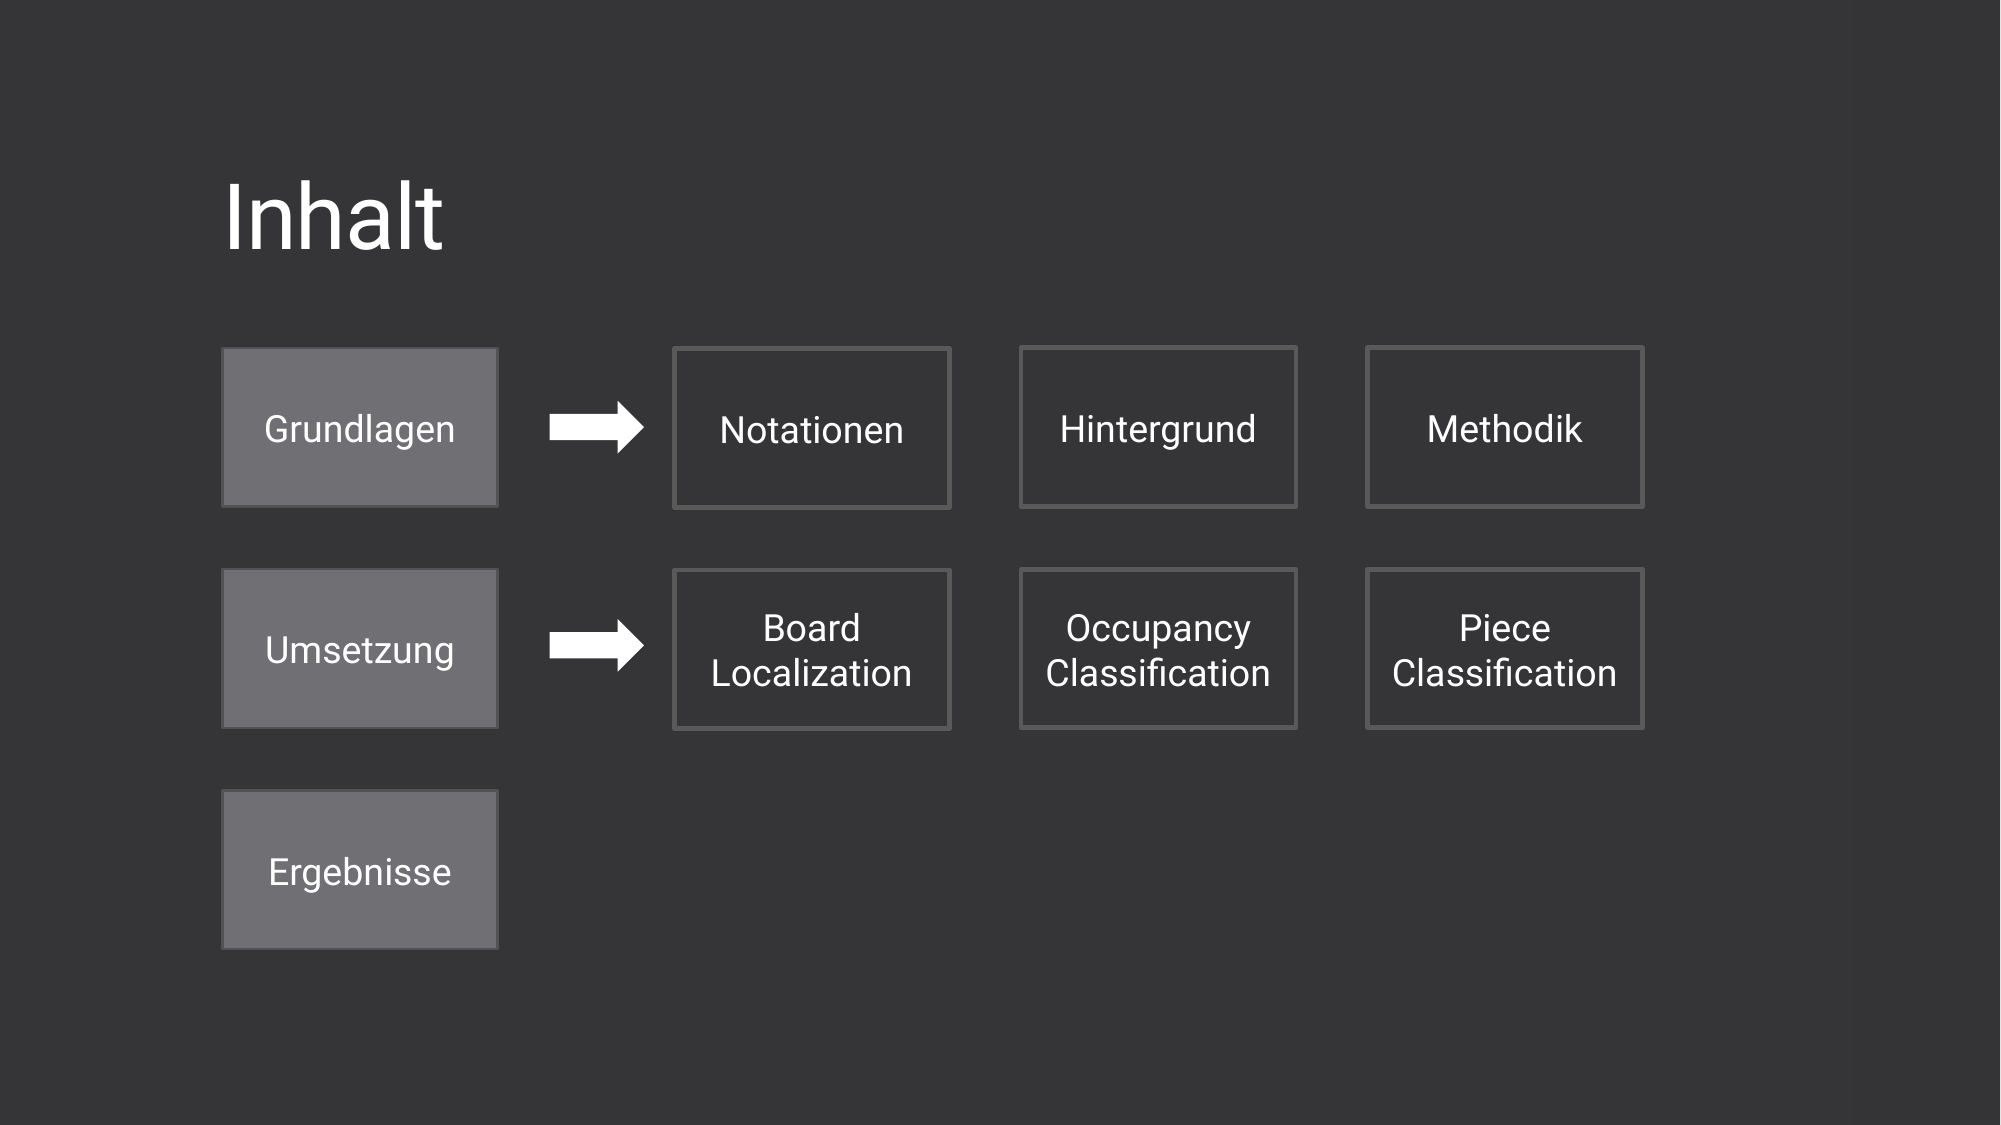

# Inhalt
Grundlagen
Hintergrund
Methodik
Notationen

Umsetzung
Occupancy Classification
Piece Classification
Board Localization

Ergebnisse